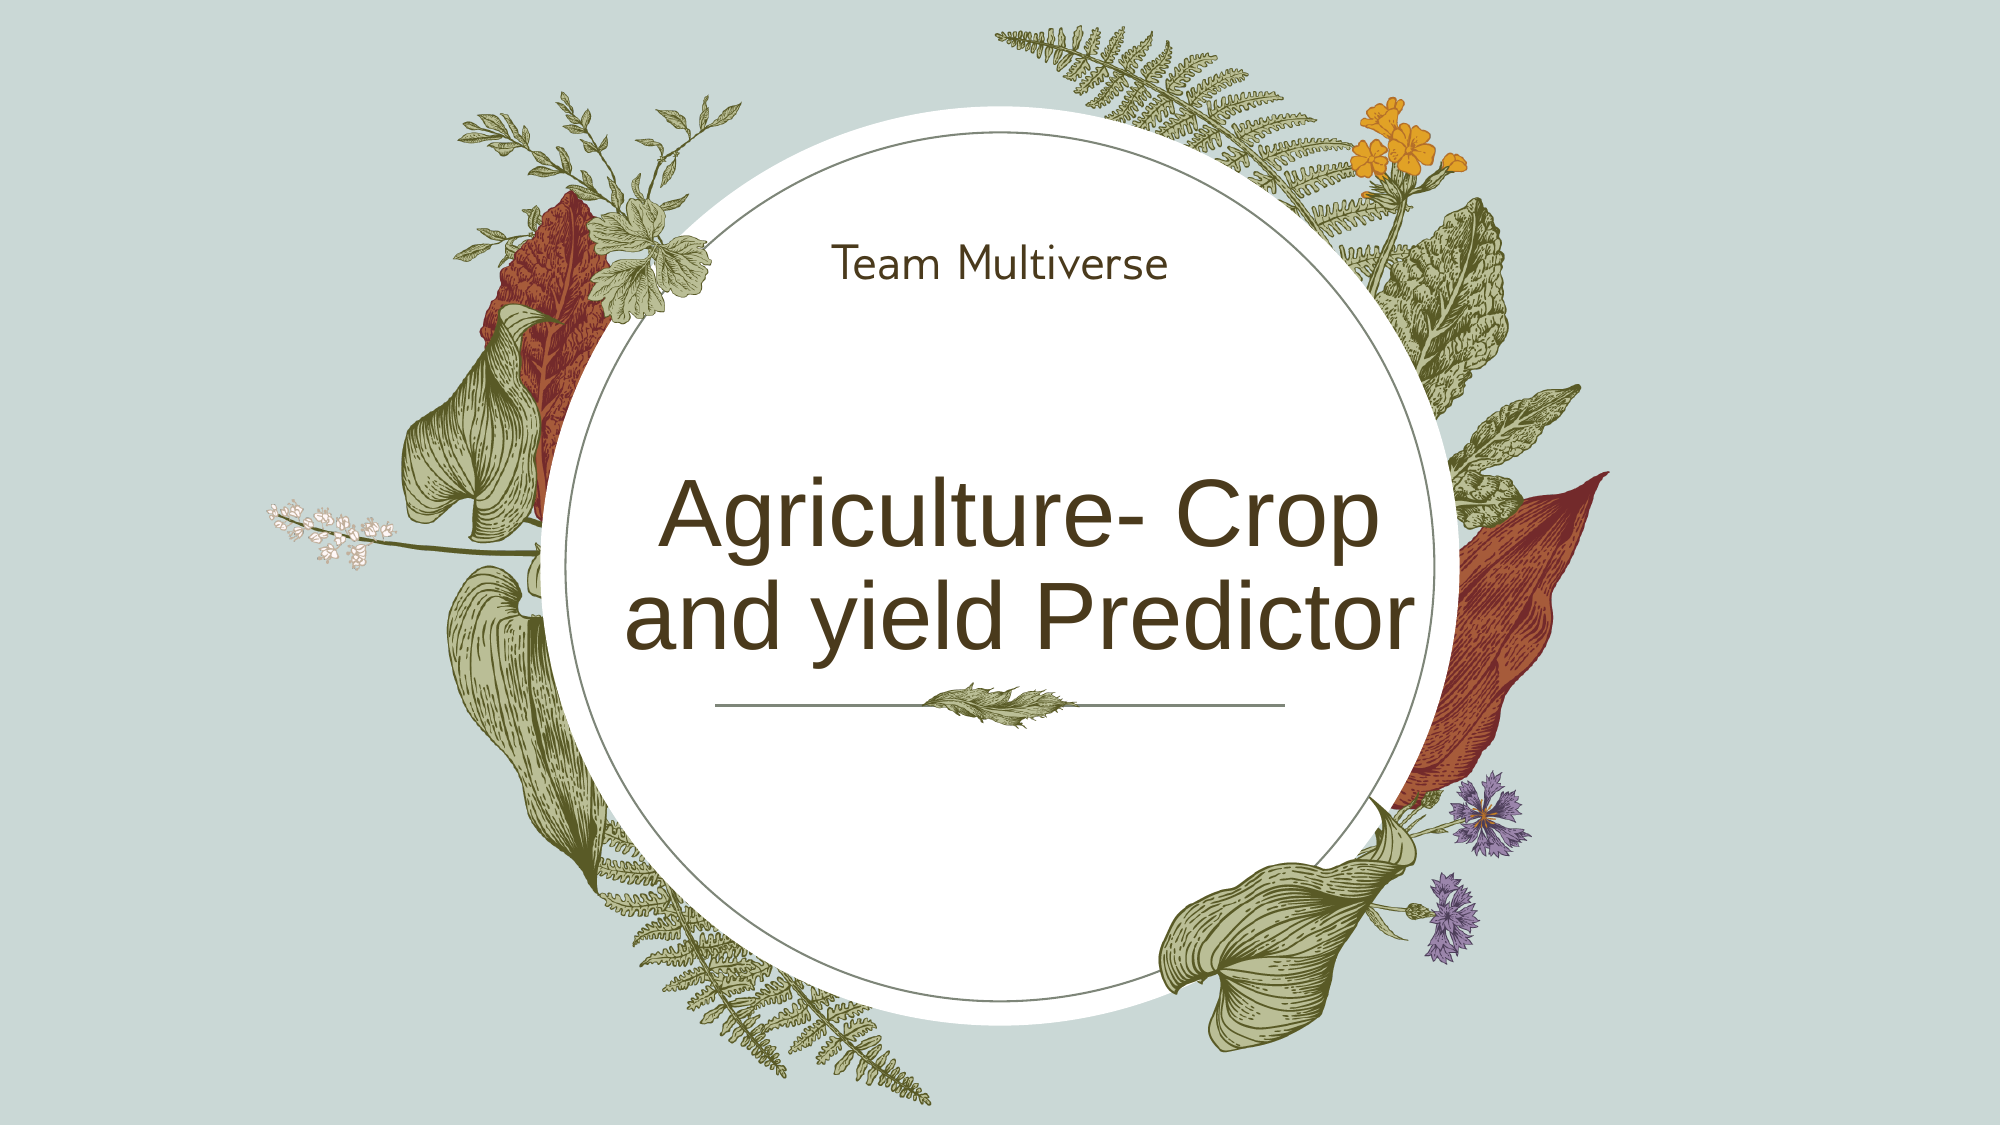

Team Multiverse
# Agriculture- Crop and yield Predictor